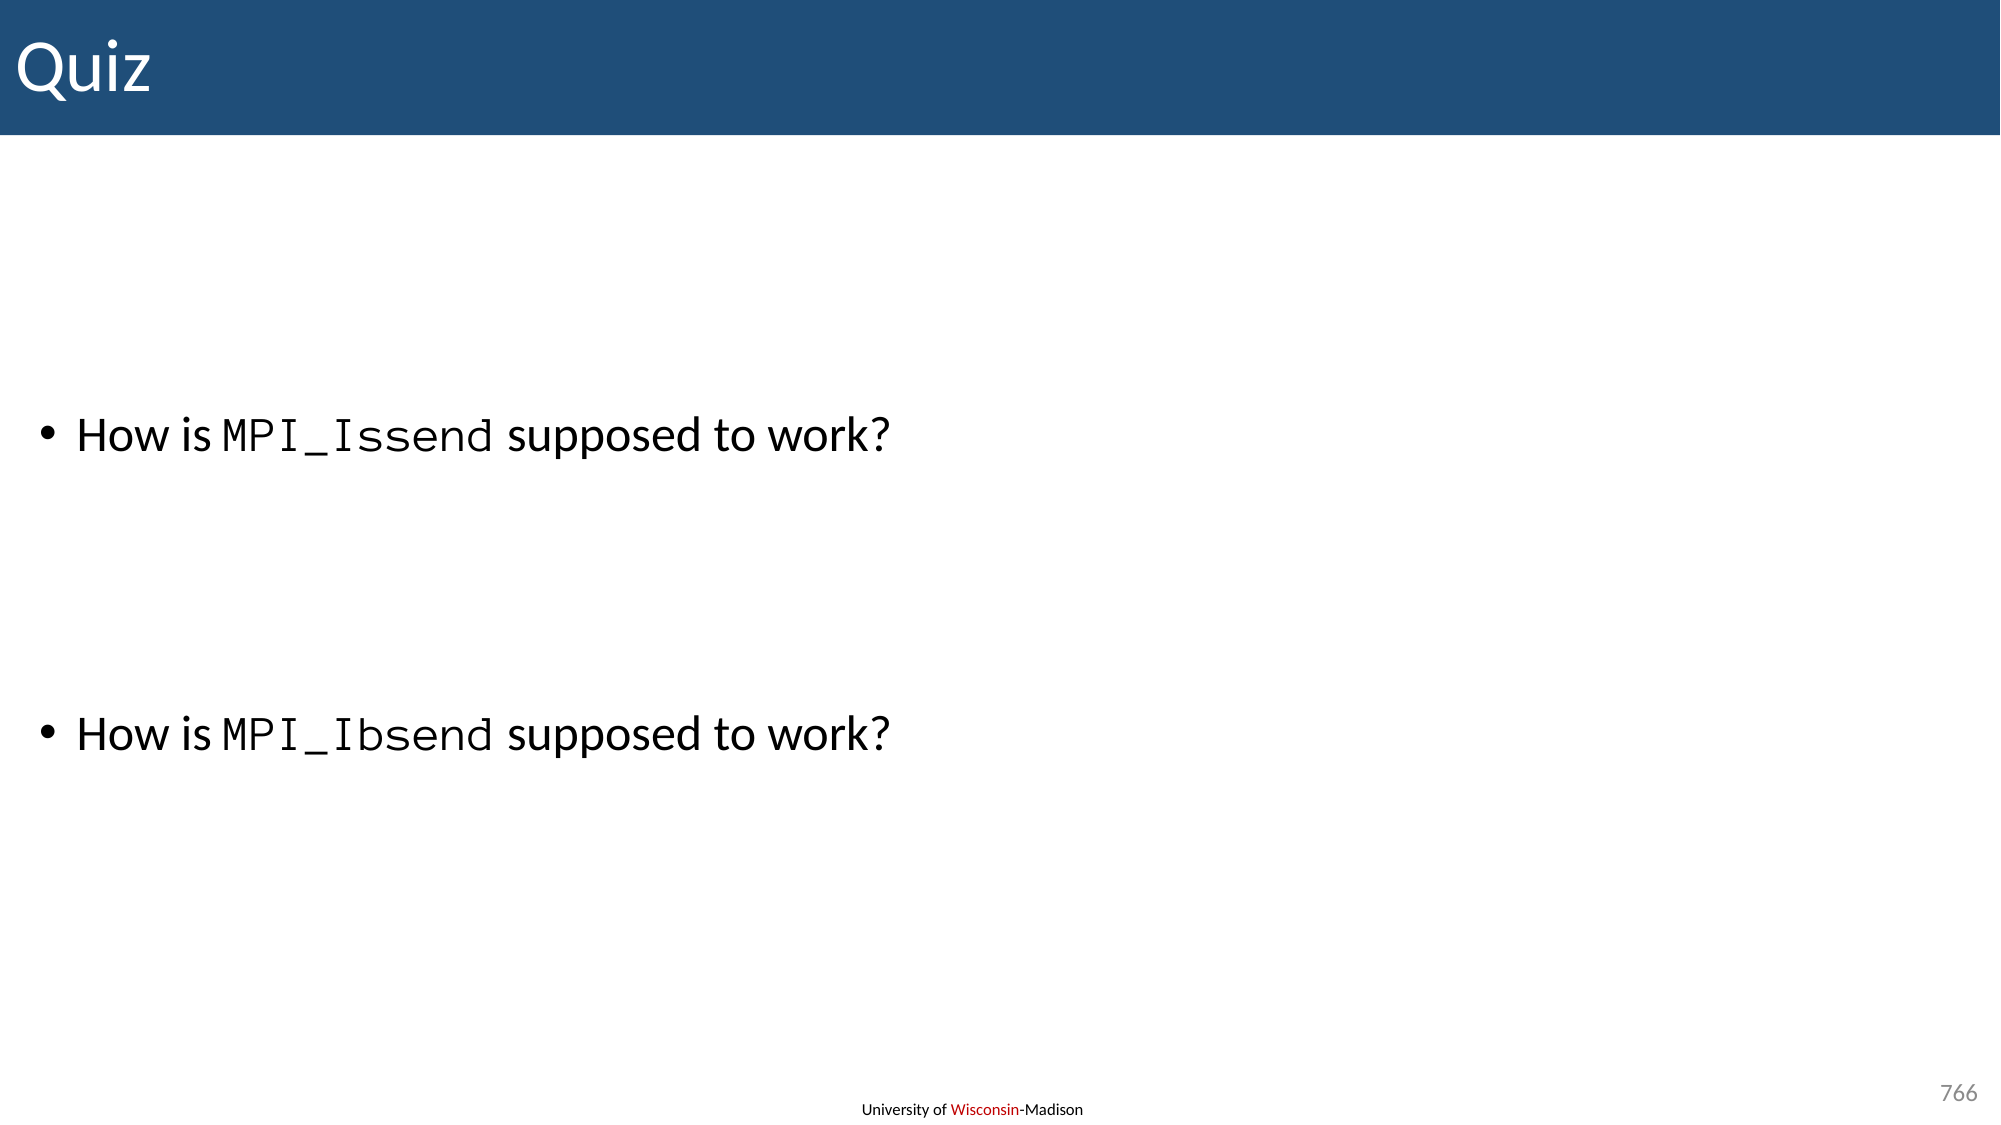

# Quiz

How is MPI_Issend supposed to work?

How is MPI_Ibsend supposed to work?

766